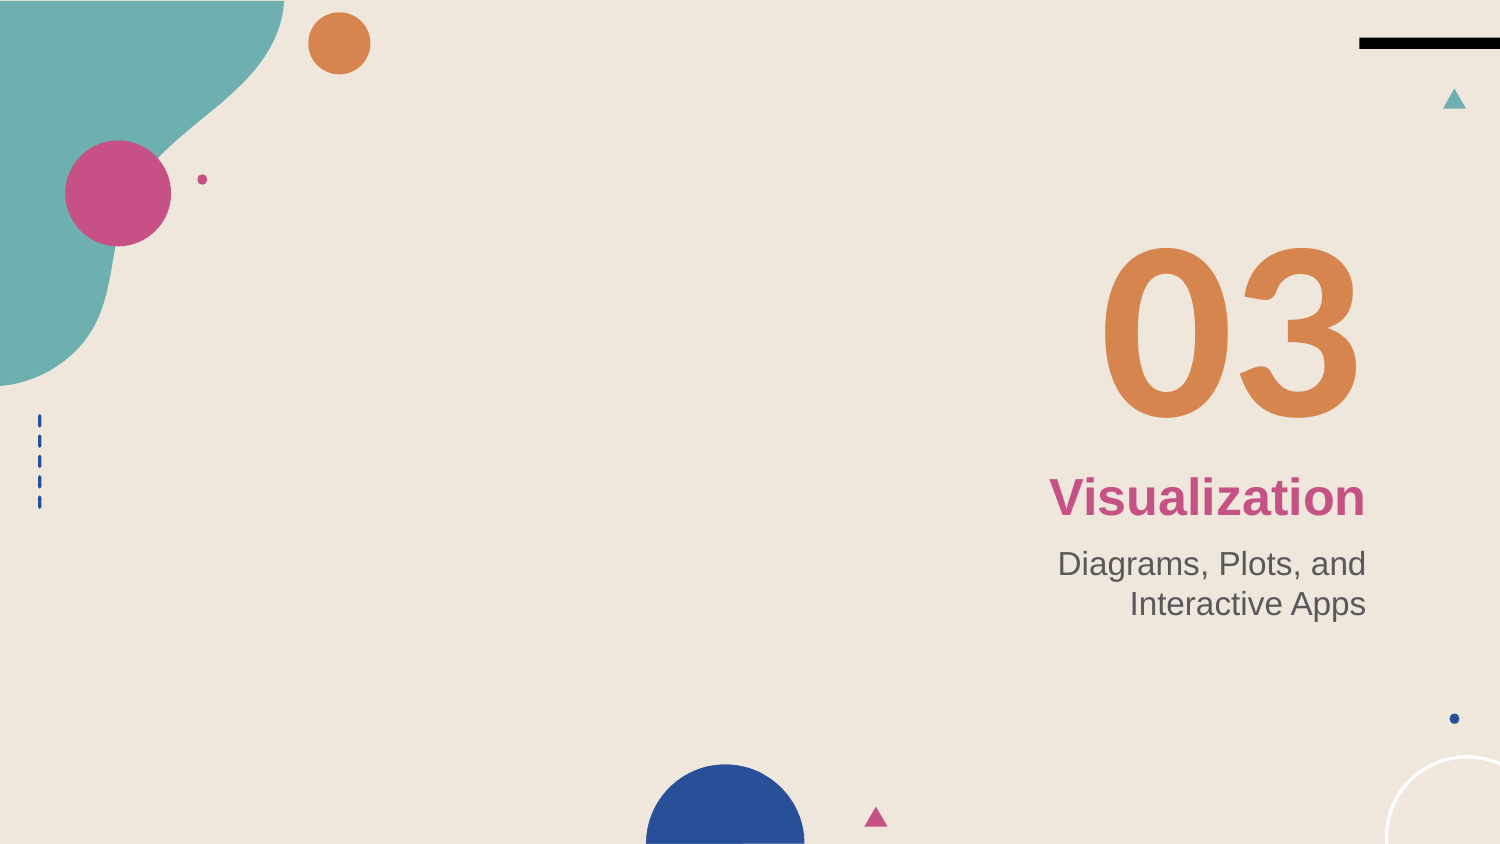

# 03

Visualization
Diagrams, Plots, and Interactive Apps